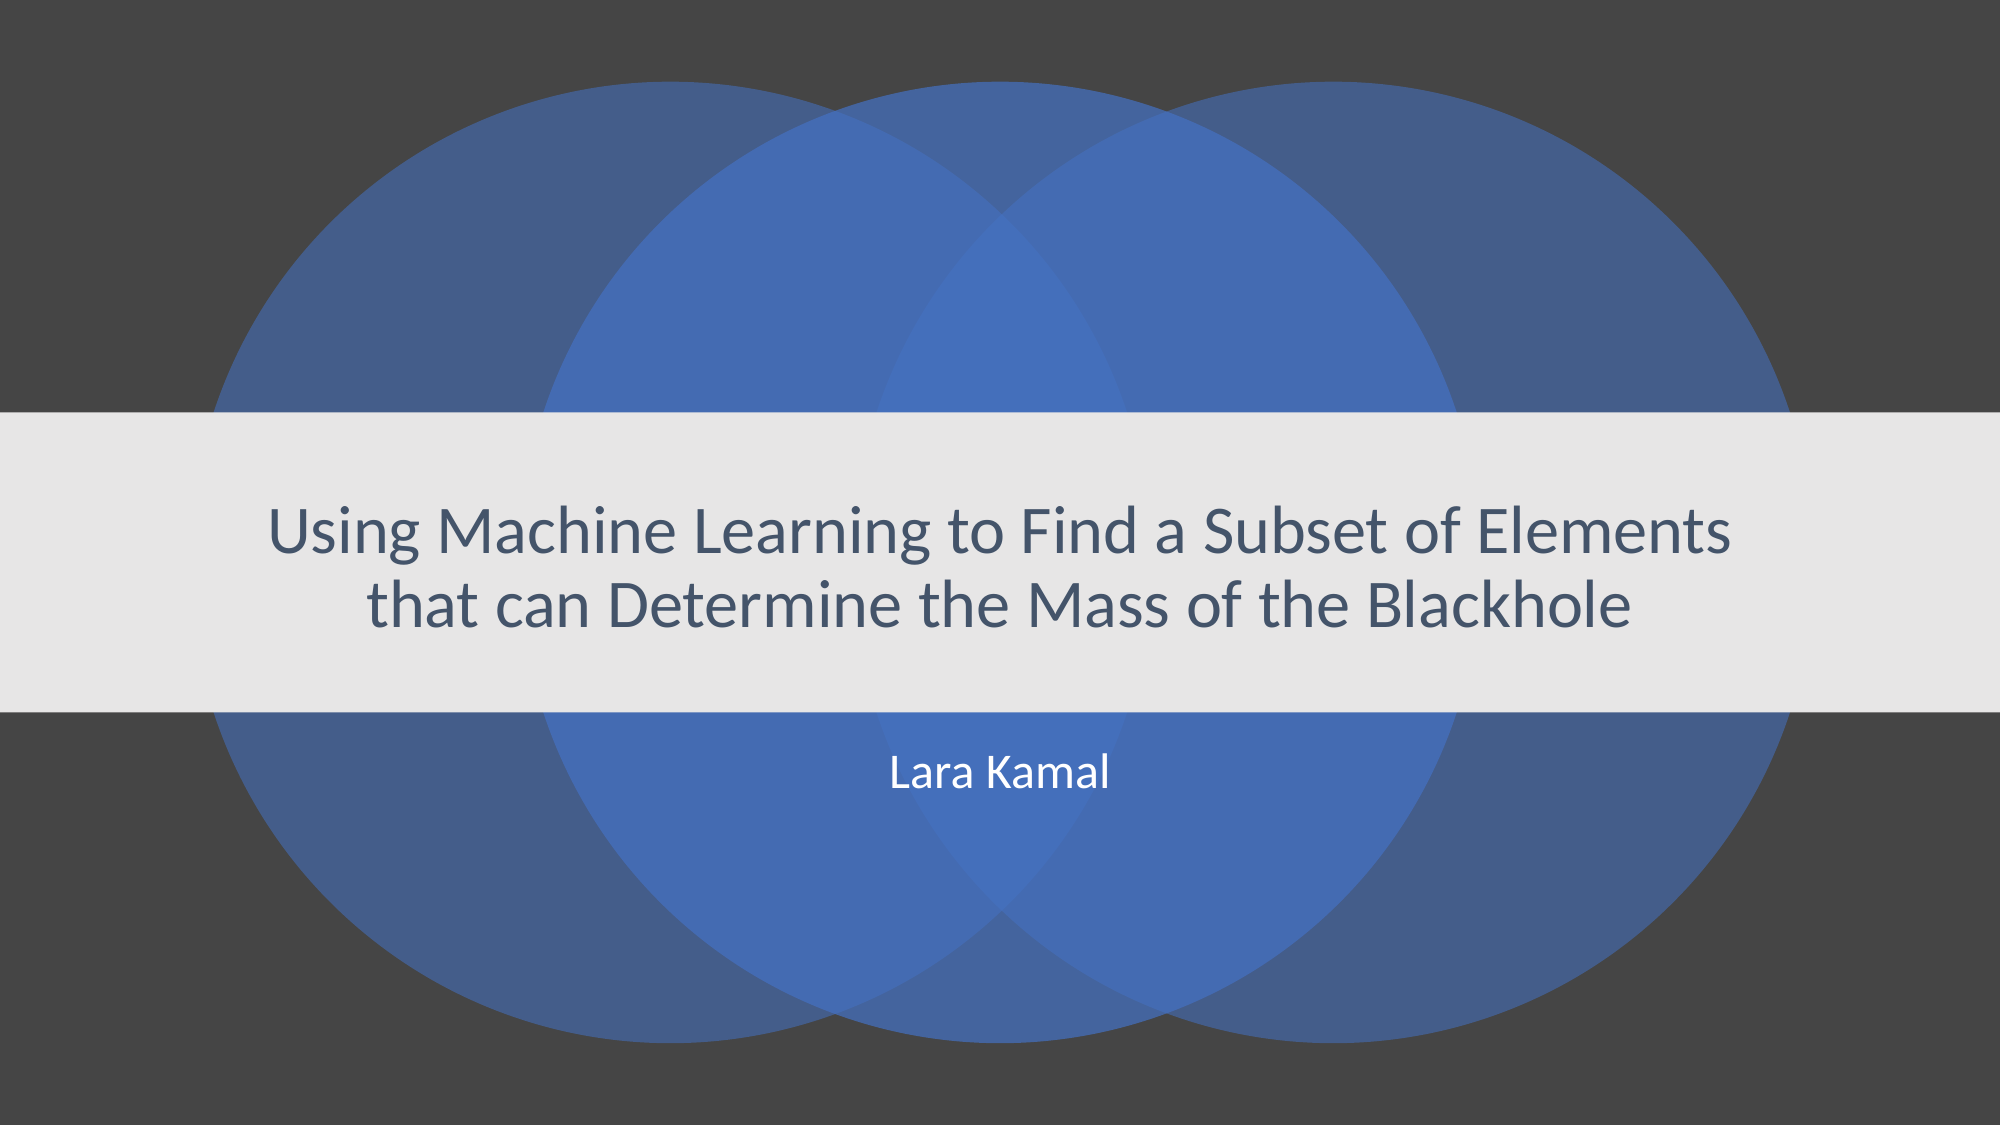

# Using Machine Learning to Find a Subset of Elements that can Determine the Mass of the Blackhole
Lara Kamal